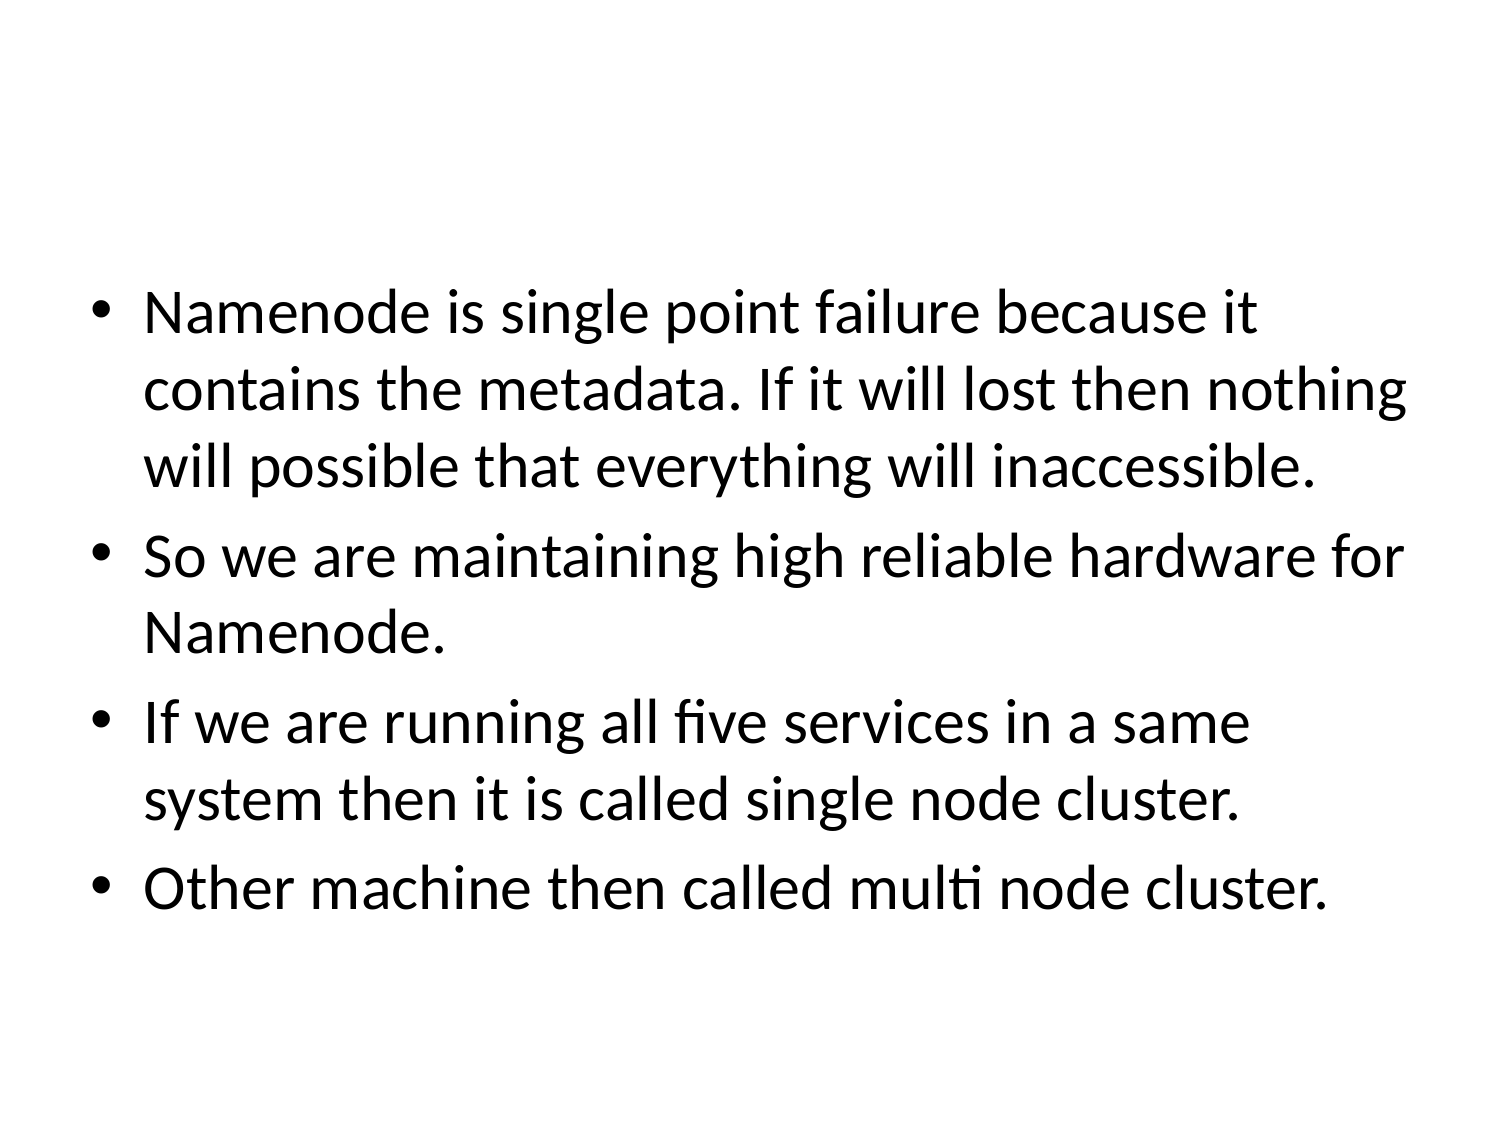

#
Namenode is single point failure because it contains the metadata. If it will lost then nothing will possible that everything will inaccessible.
So we are maintaining high reliable hardware for Namenode.
If we are running all five services in a same system then it is called single node cluster.
Other machine then called multi node cluster.